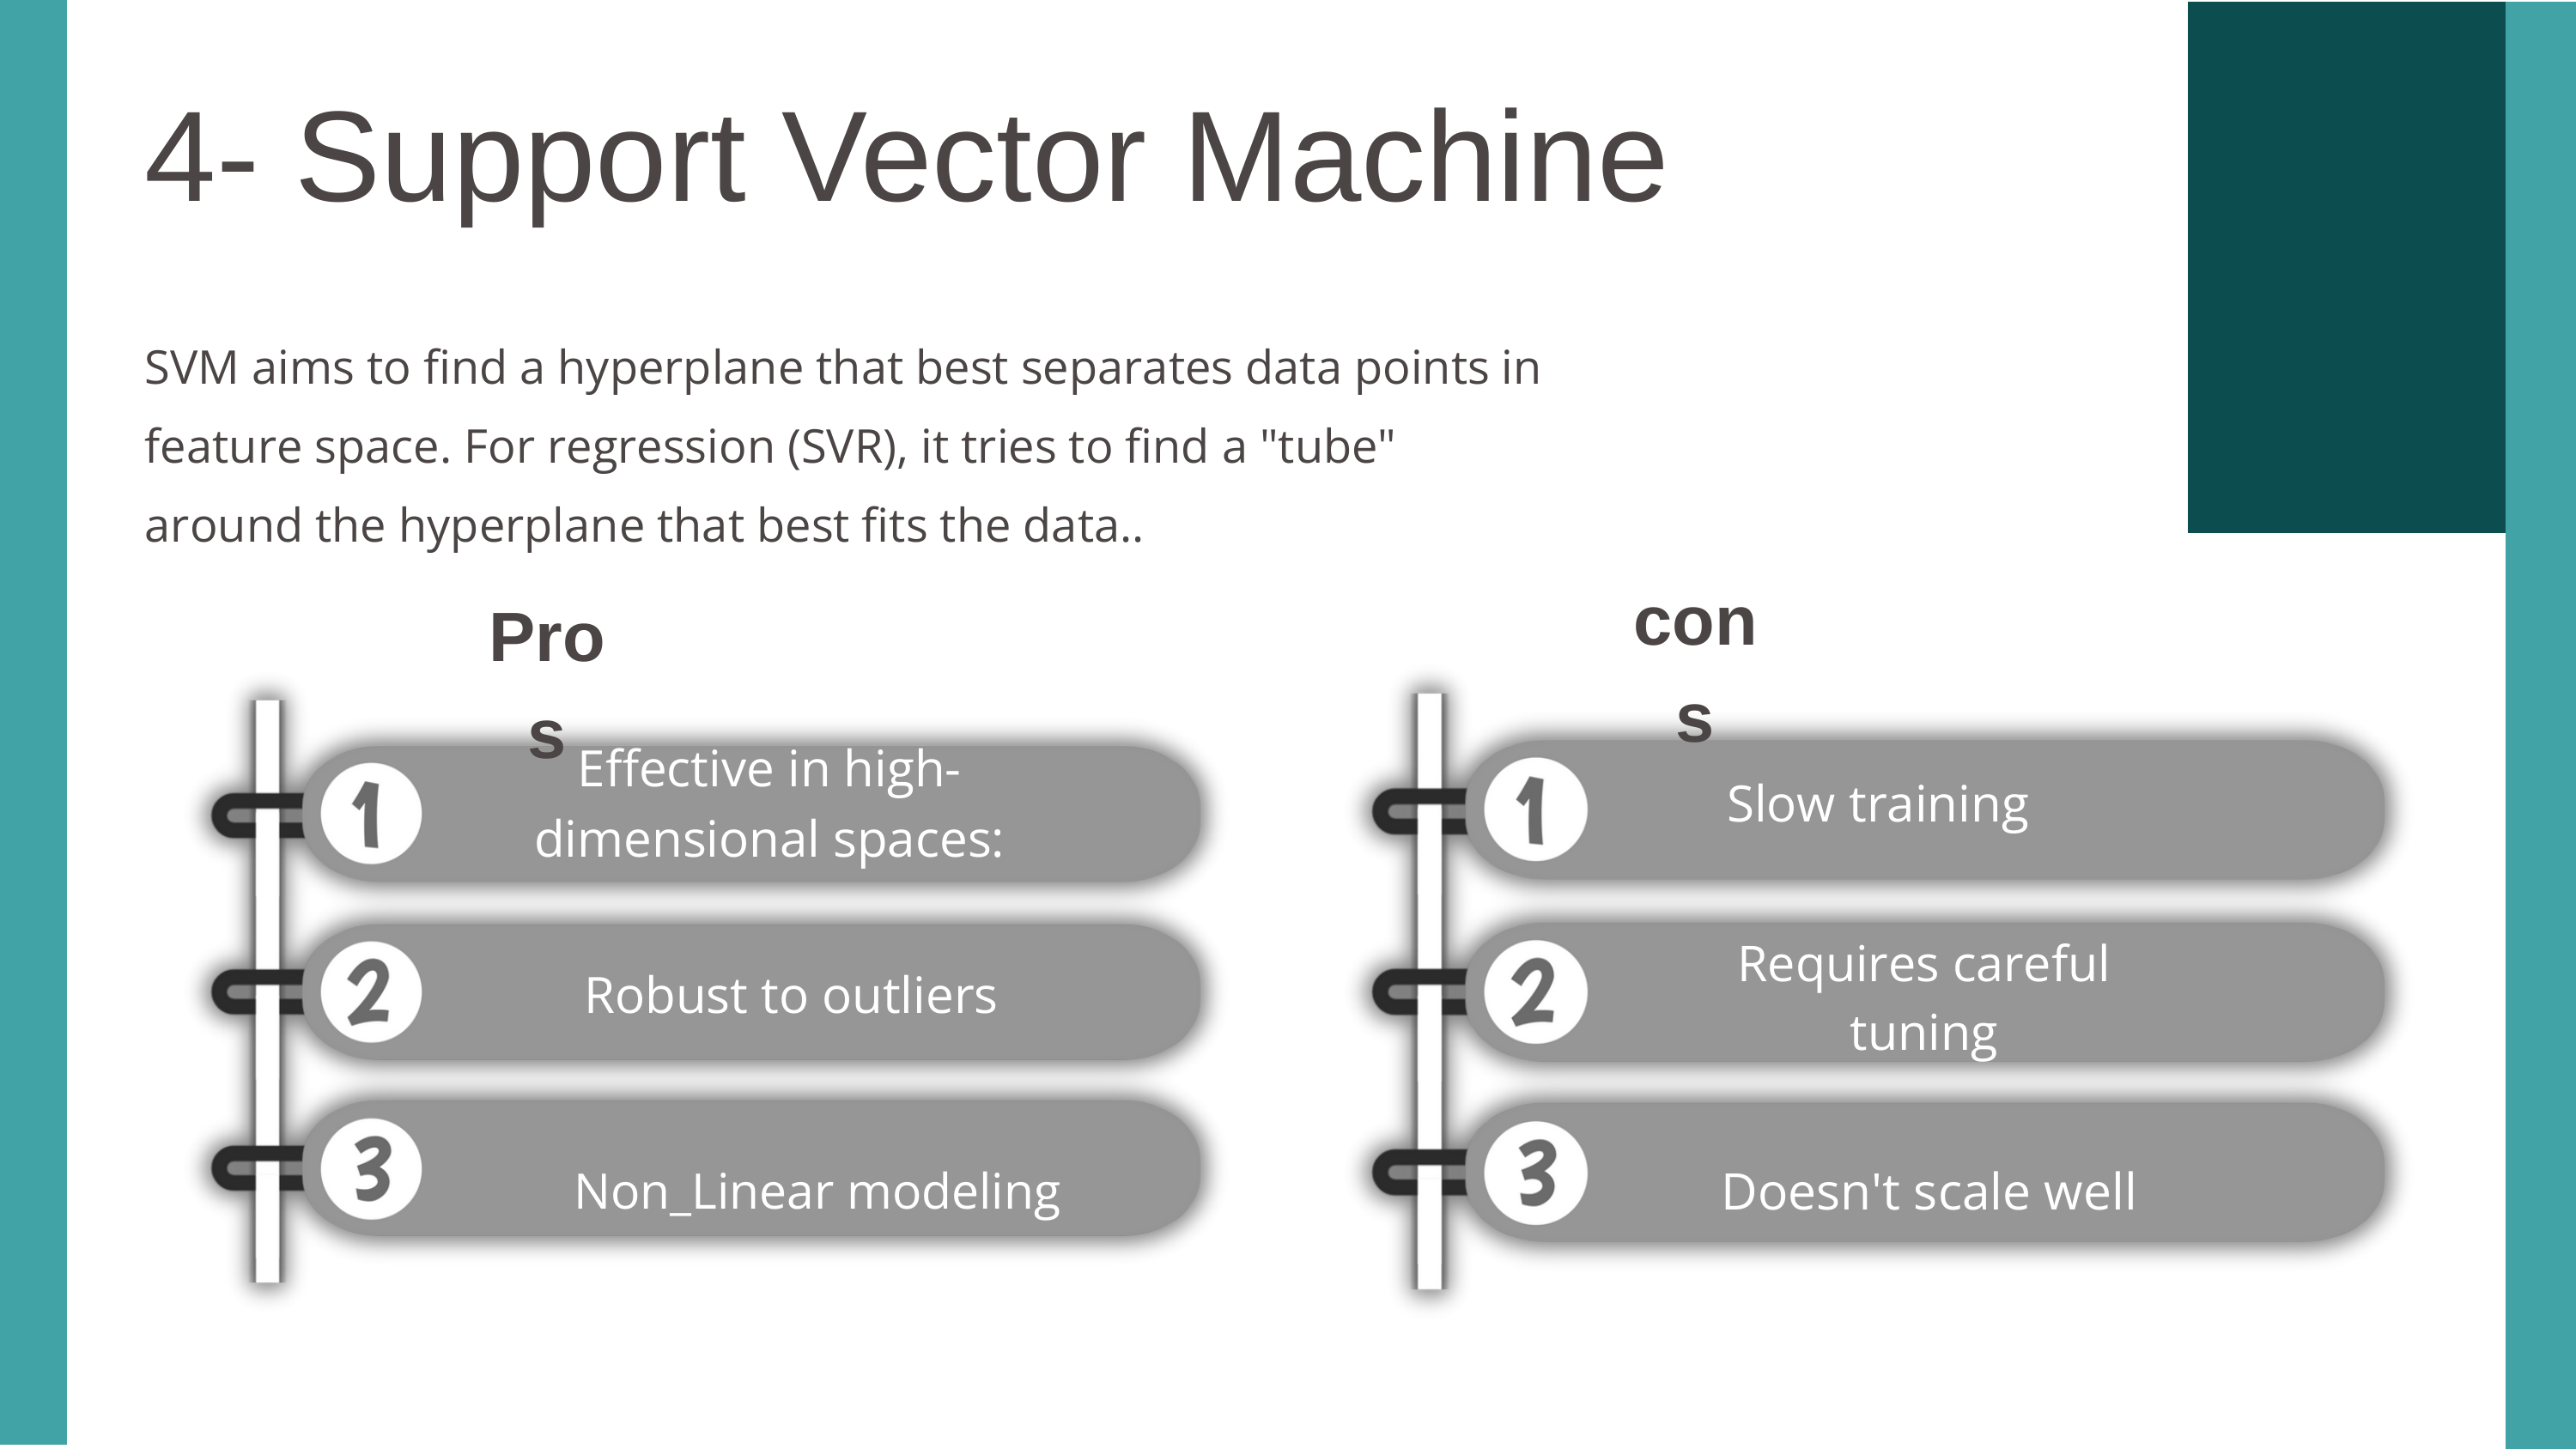

4- Support Vector Machine
SVM aims to find a hyperplane that best separates data points in feature space. For regression (SVR), it tries to find a "tube" around the hyperplane that best fits the data..
cons
Pros

Effective in high-dimensional spaces:
Slow training
Requires careful tuning
Robust to outliers
Doesn't scale well
Non_Linear modeling